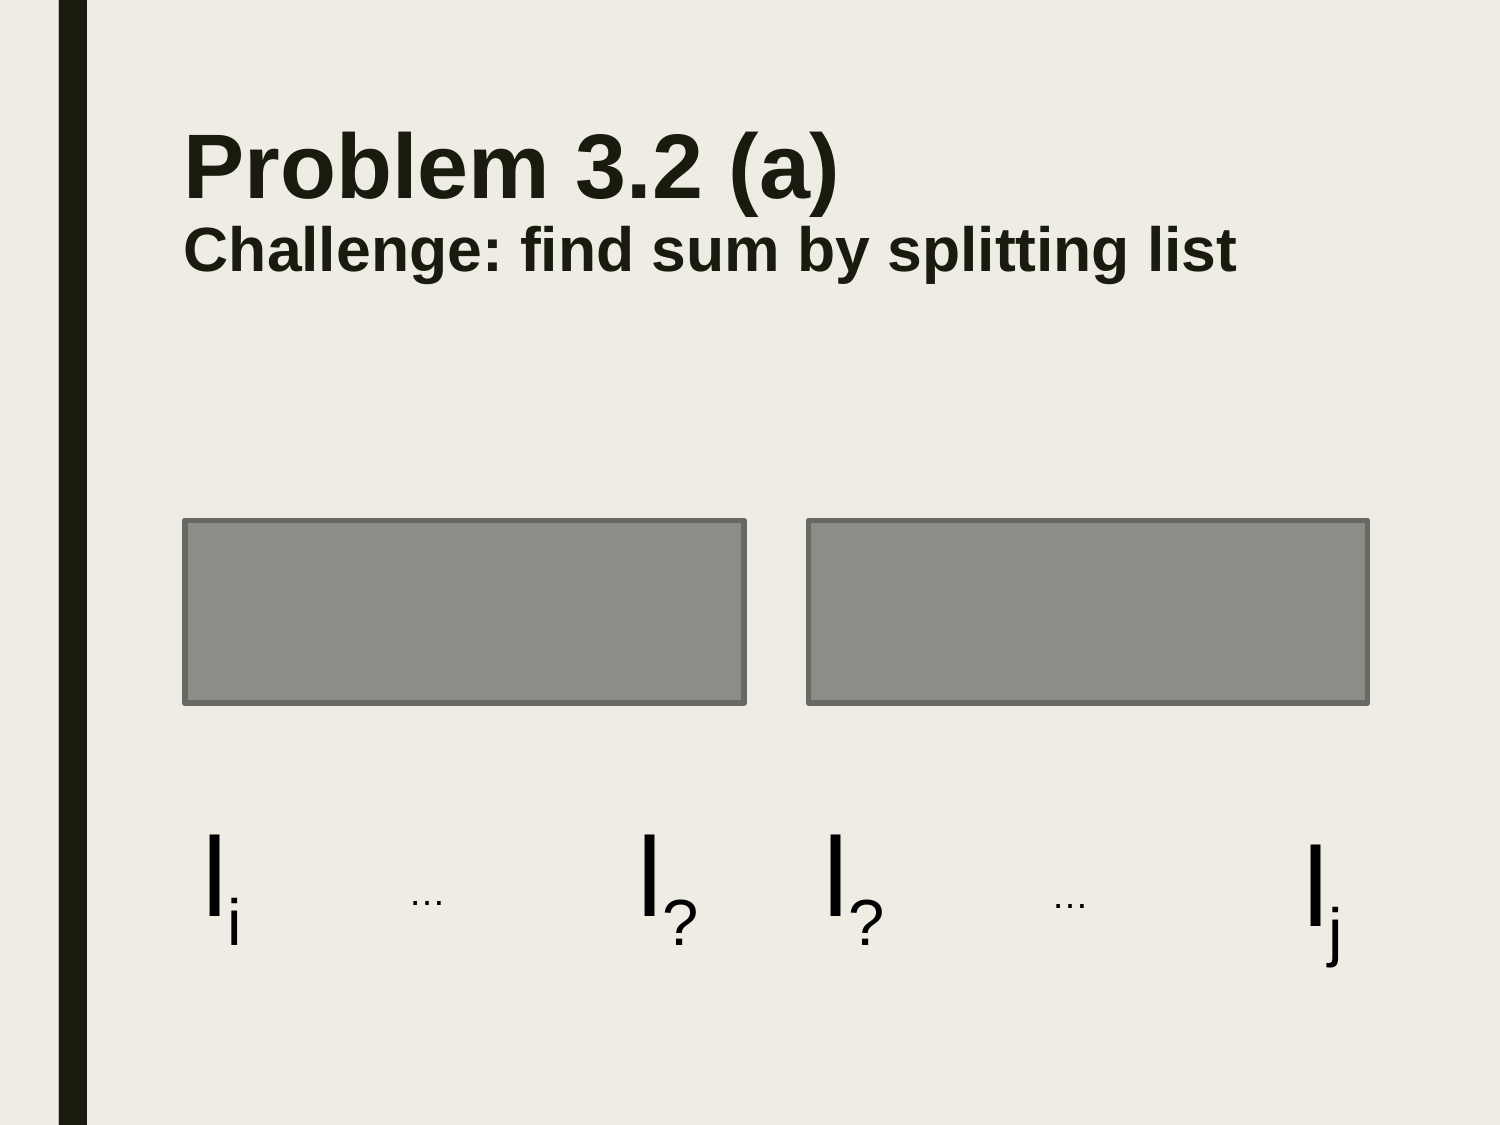

# Problem 3.2 (a) Challenge: find sum by splitting list

li
l?
l?
lj
…
…